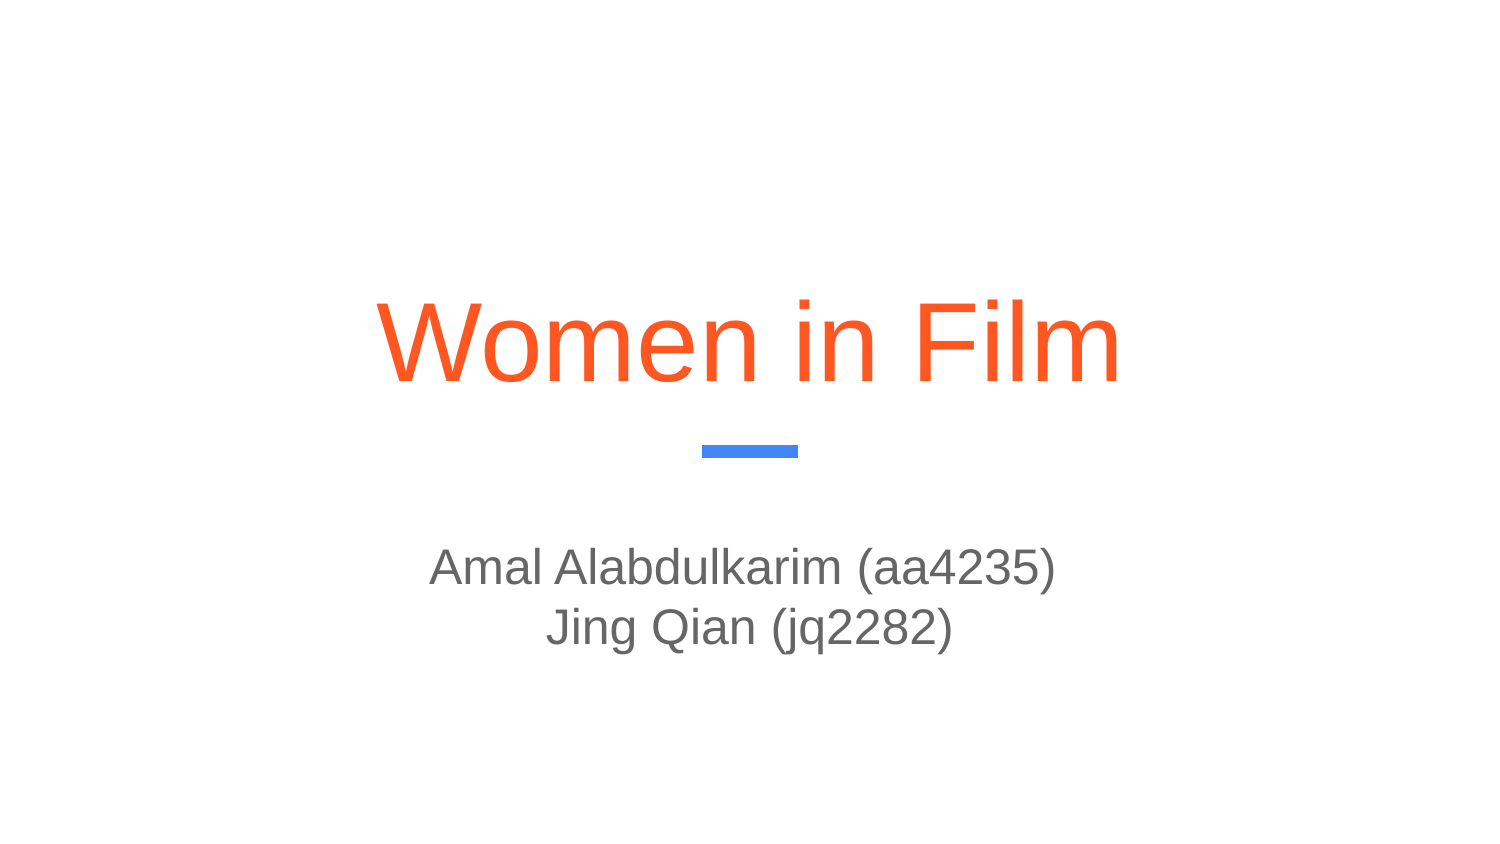

# Women in Film
Amal Alabdulkarim (aa4235)
Jing Qian (jq2282)